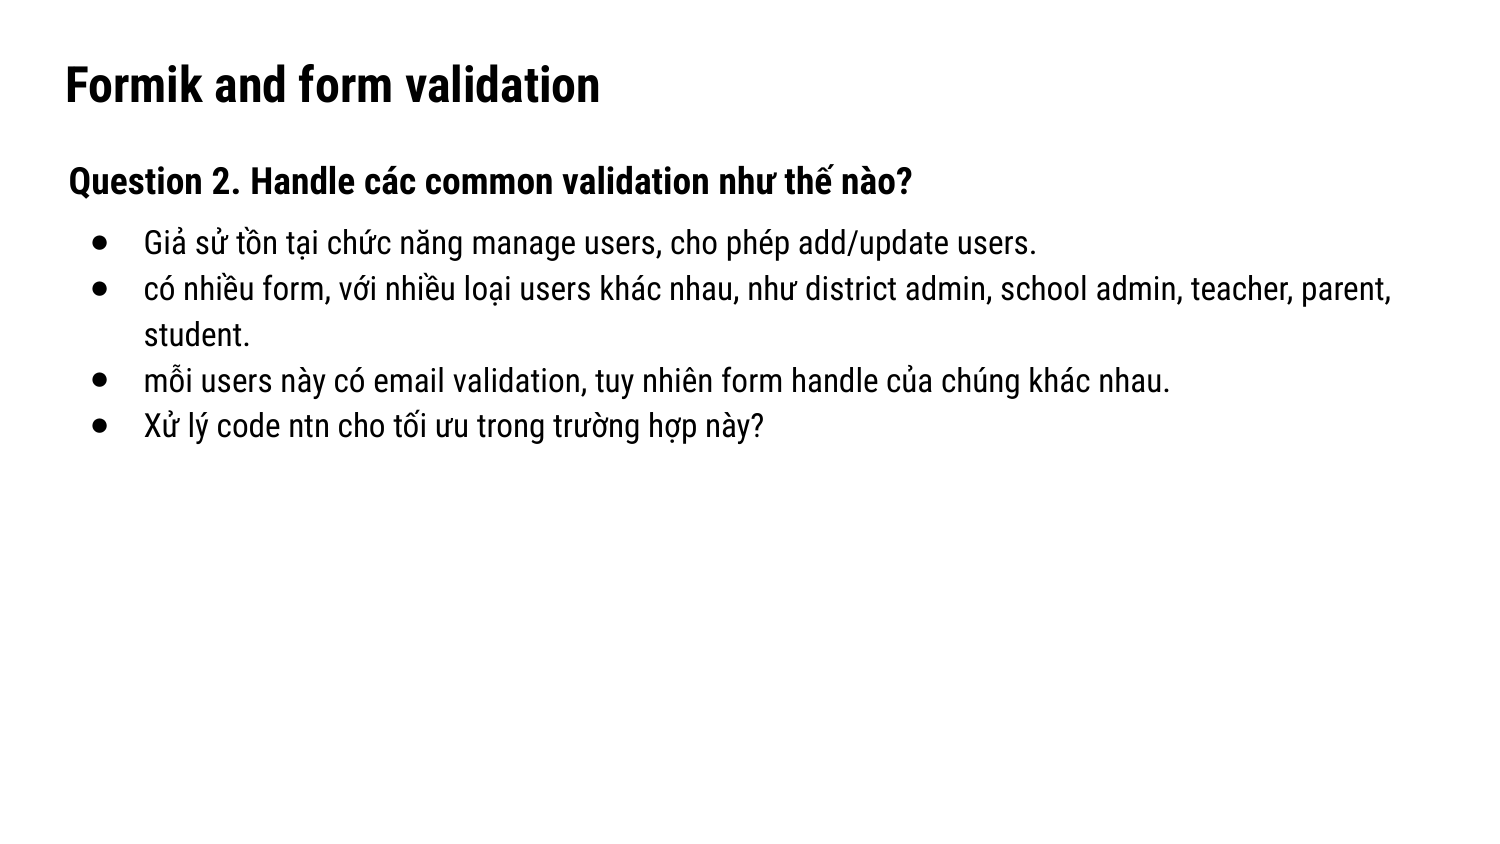

# Formik and form validation
Question 2. Handle các common validation như thế nào?
Giả sử tồn tại chức năng manage users, cho phép add/update users.
có nhiều form, với nhiều loại users khác nhau, như district admin, school admin, teacher, parent, student.
mỗi users này có email validation, tuy nhiên form handle của chúng khác nhau.
Xử lý code ntn cho tối ưu trong trường hợp này?